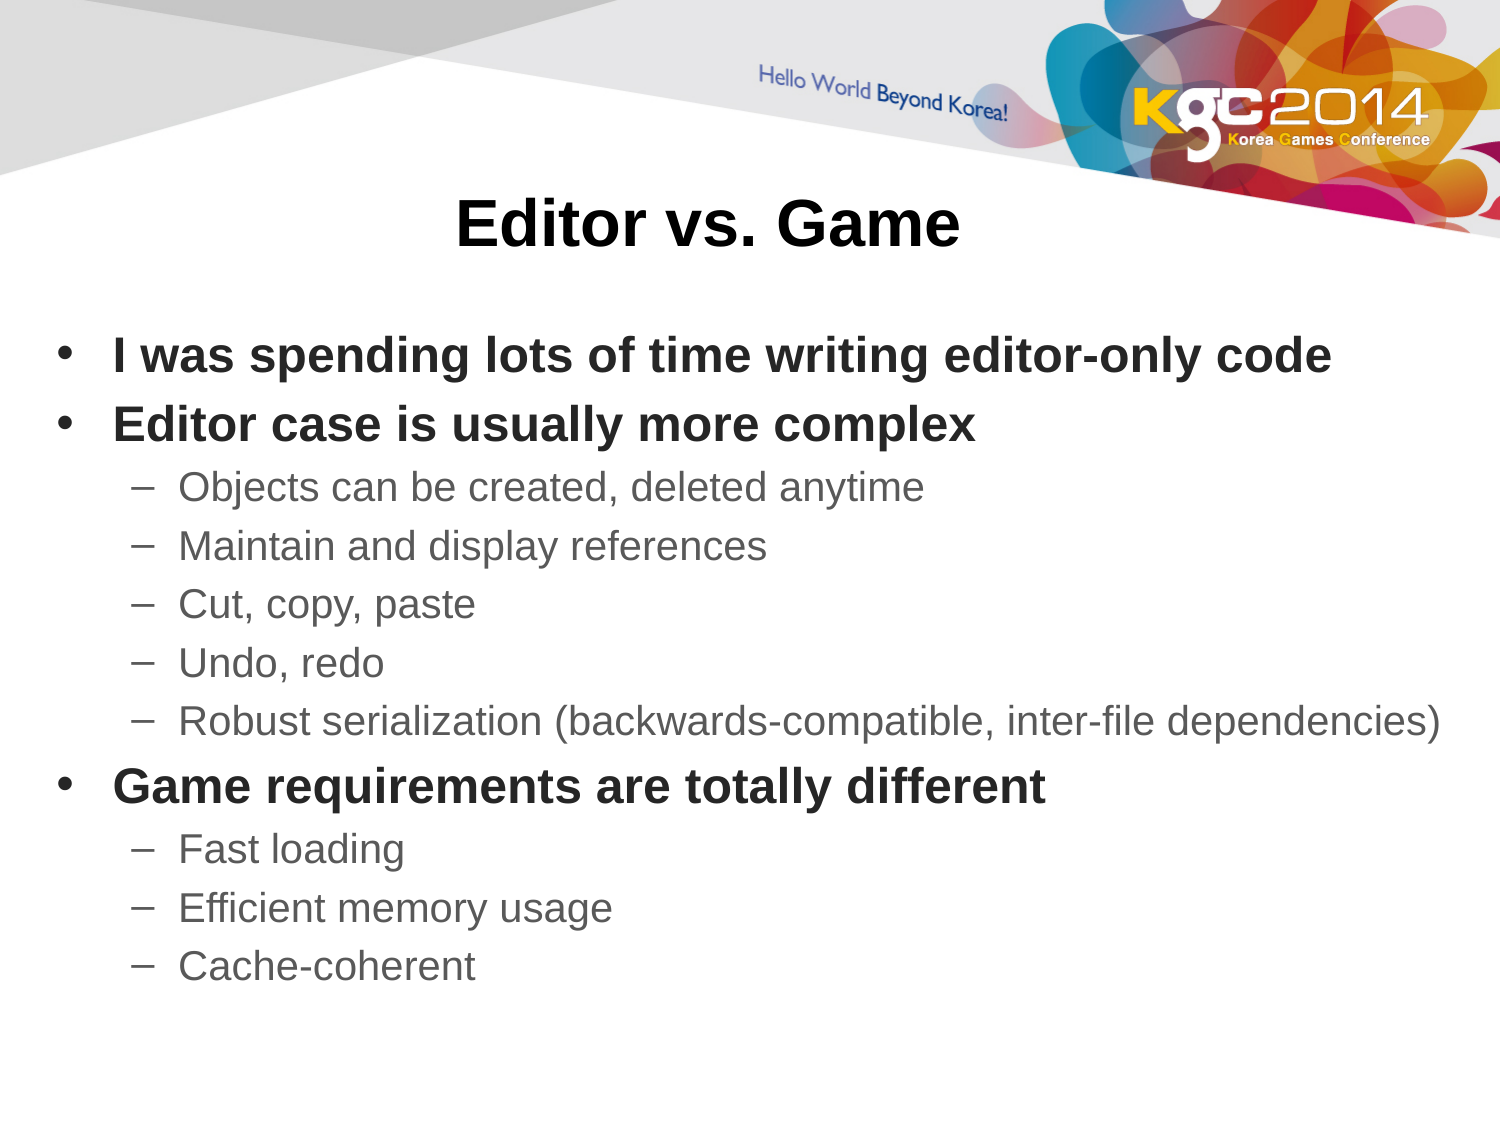

# Editor vs. Game
I was spending lots of time writing editor-only code
Editor case is usually more complex
Objects can be created, deleted anytime
Maintain and display references
Cut, copy, paste
Undo, redo
Robust serialization (backwards-compatible, inter-file dependencies)
Game requirements are totally different
Fast loading
Efficient memory usage
Cache-coherent